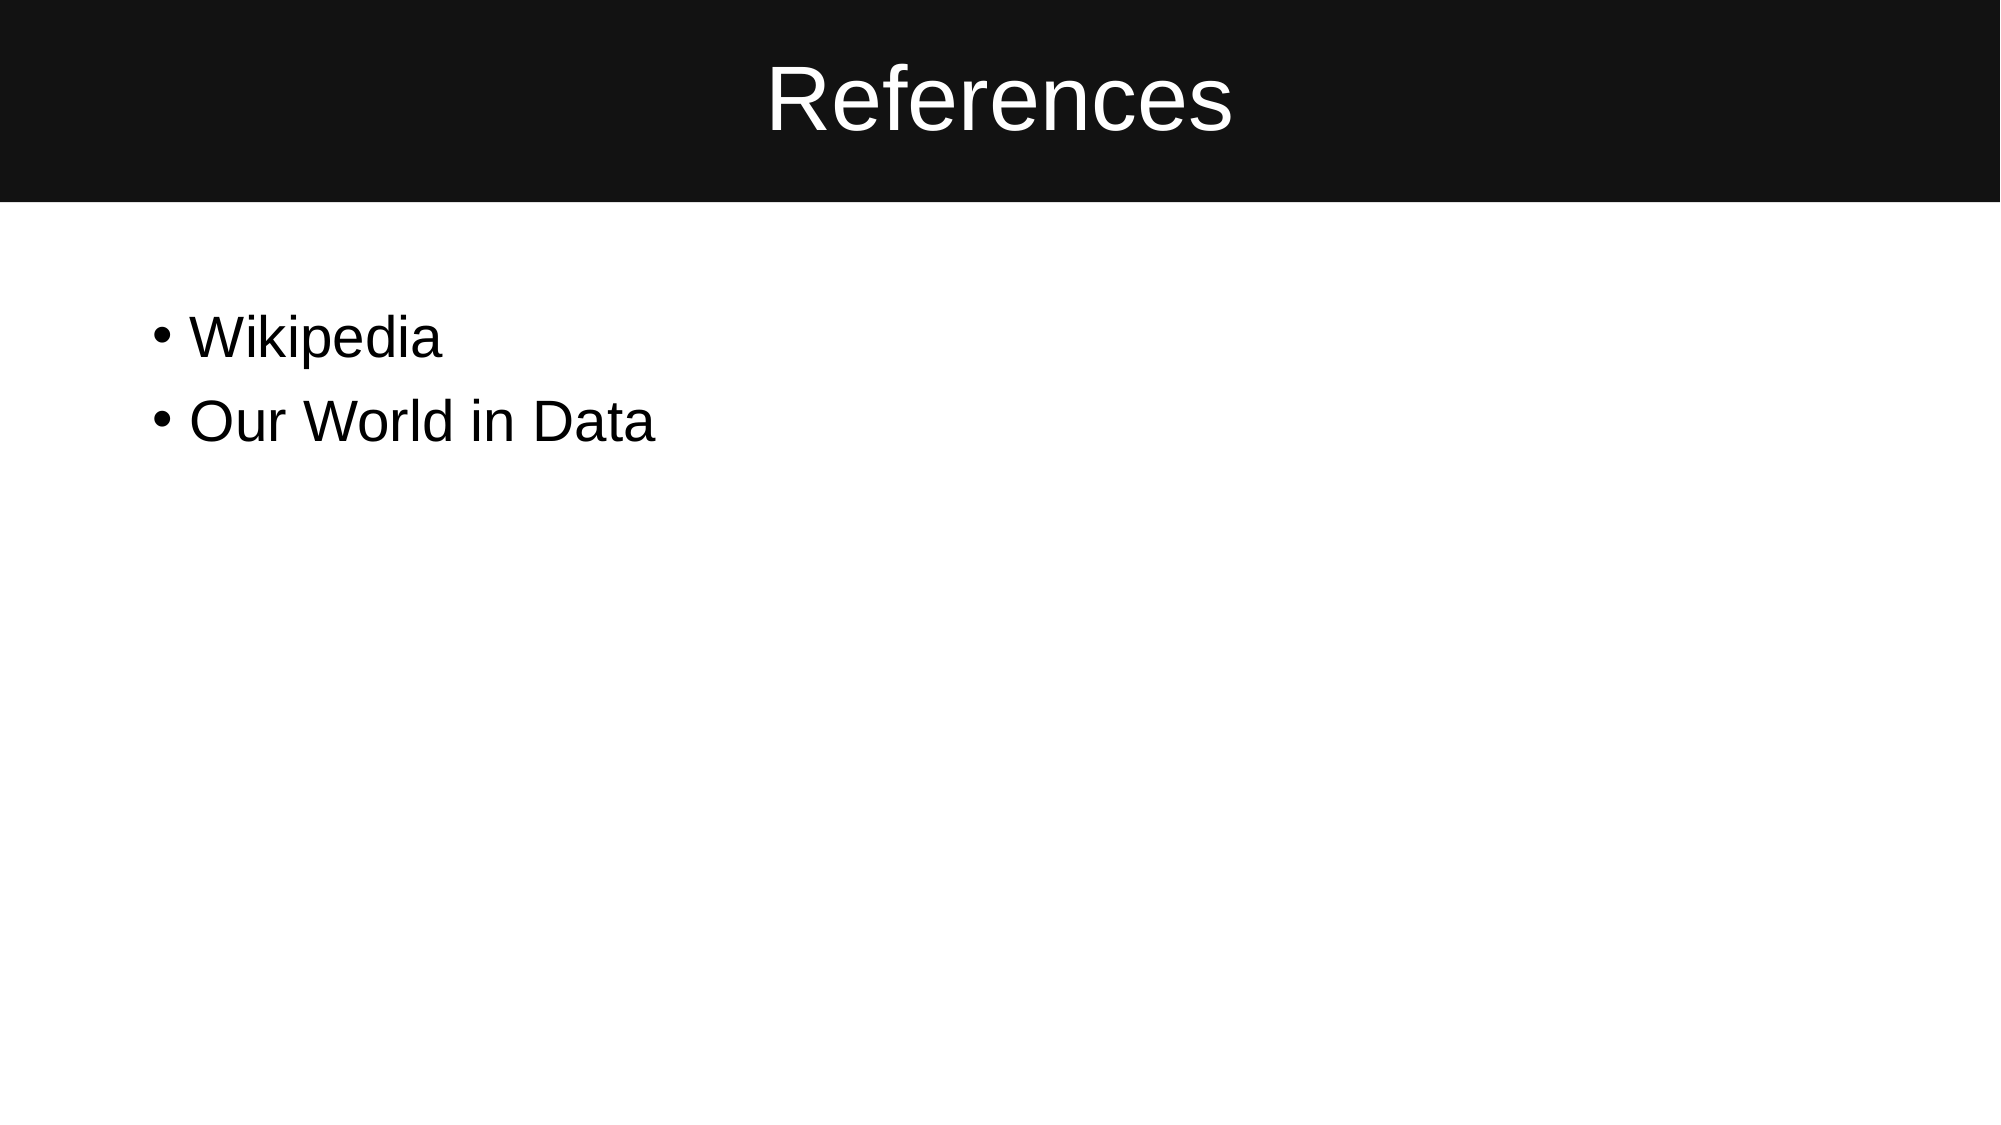

# References
Wikipedia
Our World in Data